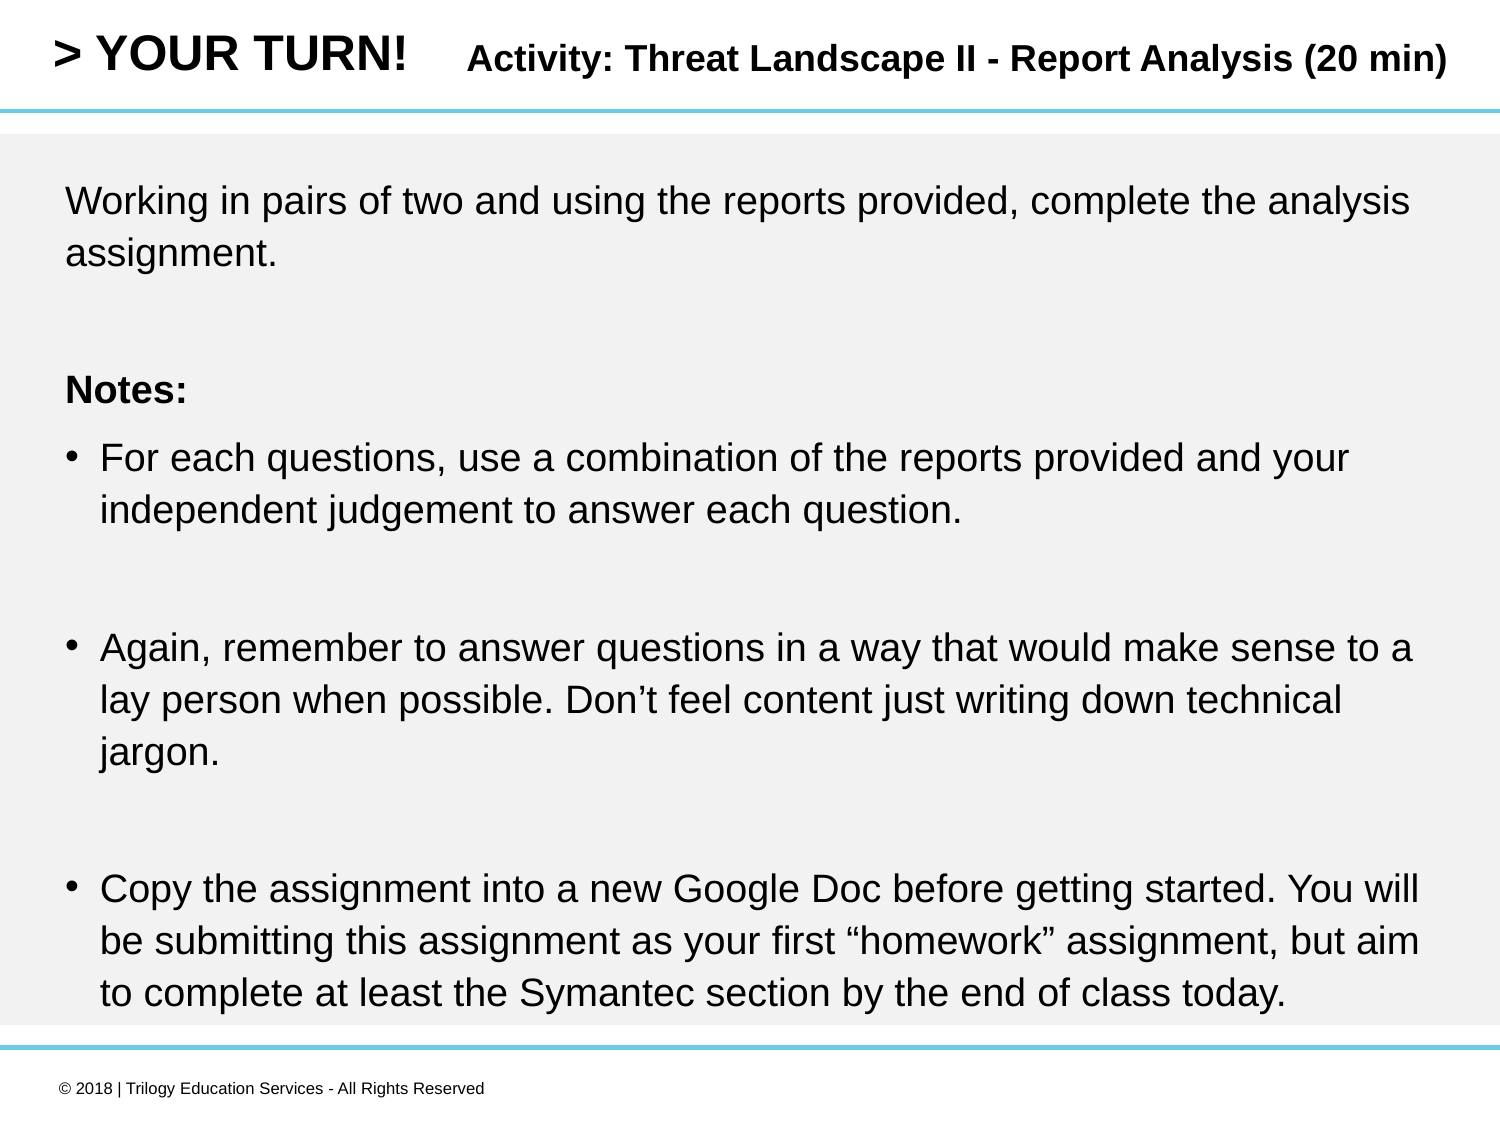

Activity: Threat Landscape II - Report Analysis (20 min)
Working in pairs of two and using the reports provided, complete the analysis assignment.

Notes:
For each questions, use a combination of the reports provided and your independent judgement to answer each question.

Again, remember to answer questions in a way that would make sense to a lay person when possible. Don’t feel content just writing down technical jargon.

Copy the assignment into a new Google Doc before getting started. You will be submitting this assignment as your first “homework” assignment, but aim to complete at least the Symantec section by the end of class today.